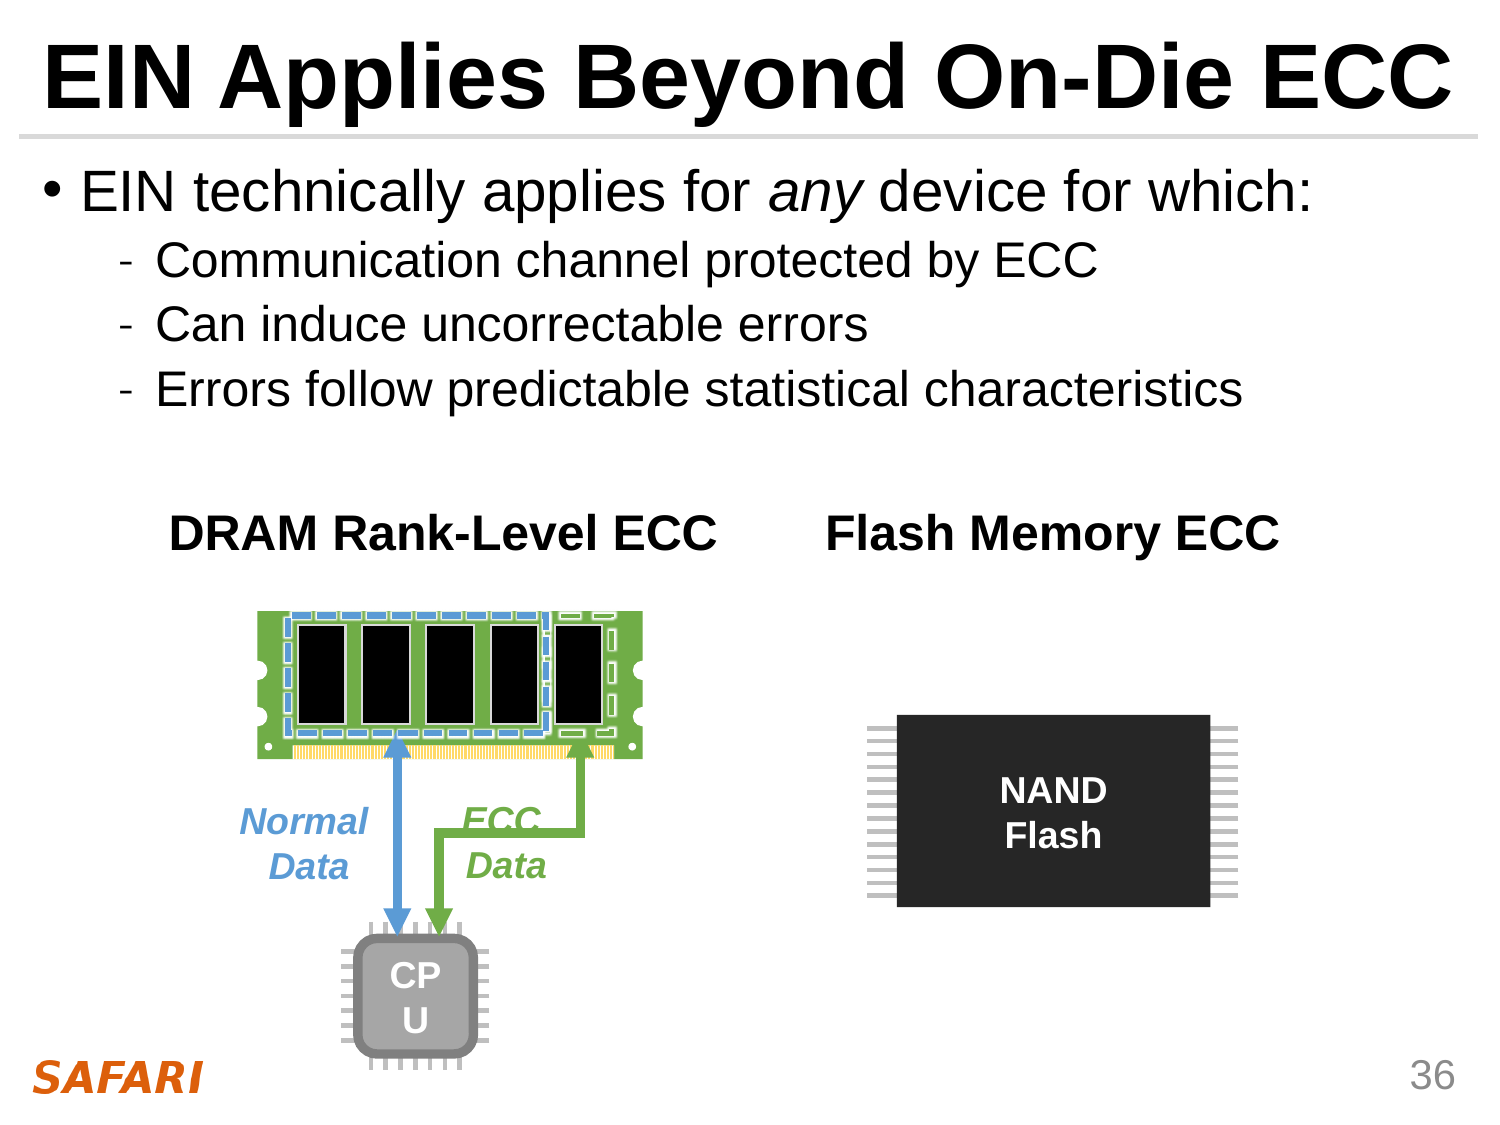

# EIN Applies Beyond On-Die ECC
EIN technically applies for any device for which:
Communication channel protected by ECC
Can induce uncorrectable errors
Errors follow predictable statistical characteristics
Flash Memory ECC
NAND
Flash
DRAM Rank-Level ECC

ECC
Data
Normal
Data
CPU